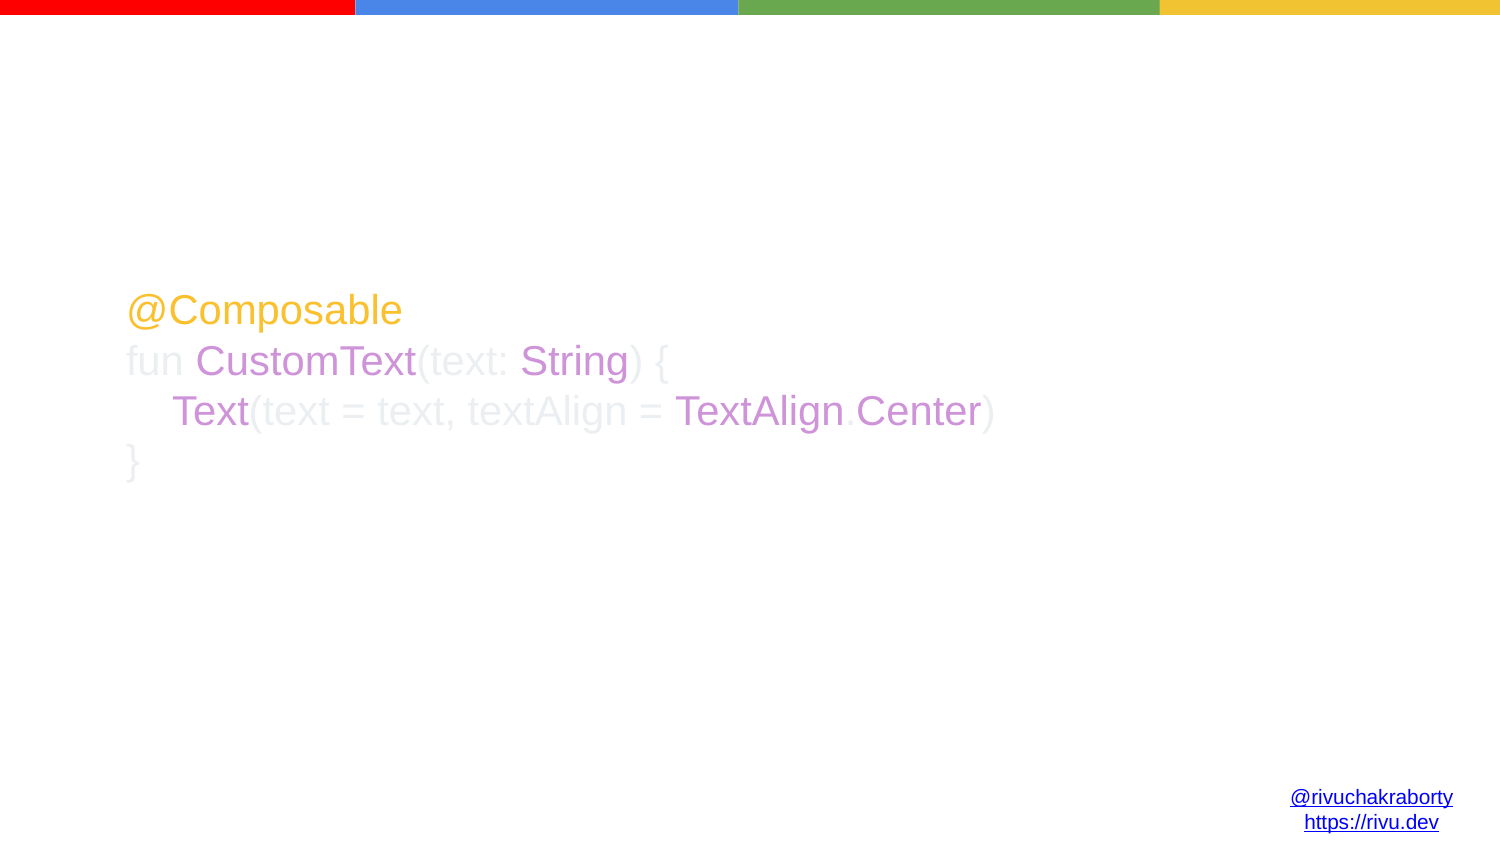

How to use Jetpack Compose
@Composable
fun CustomText(text: String) {
    Text(text = text, textAlign = TextAlign.Center)
}
@rivuchakraborty
https://rivu.dev